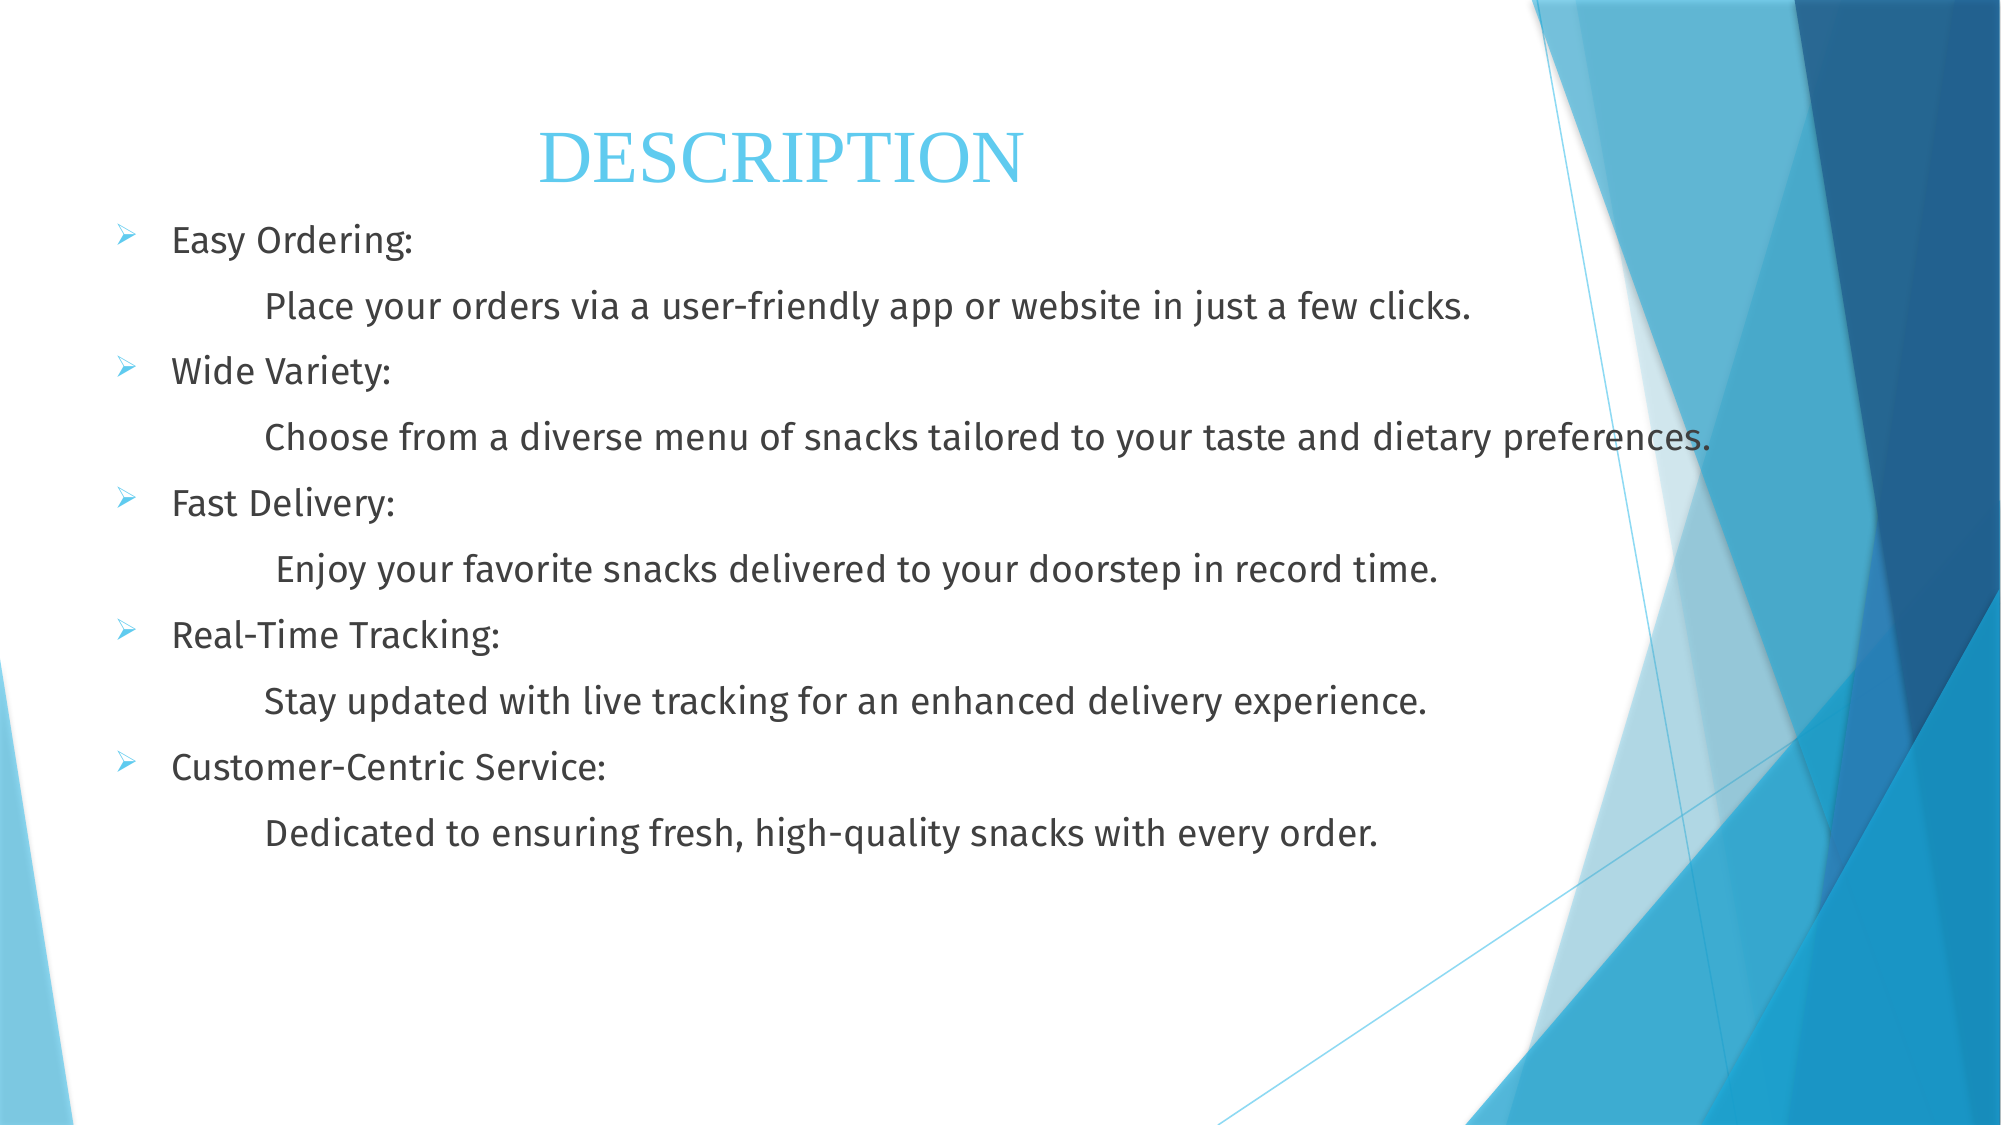

# DESCRIPTION
Easy Ordering:
	Place your orders via a user-friendly app or website in just a few clicks.
Wide Variety:
	Choose from a diverse menu of snacks tailored to your taste and dietary preferences.
Fast Delivery:
	 Enjoy your favorite snacks delivered to your doorstep in record time.
Real-Time Tracking:
	Stay updated with live tracking for an enhanced delivery experience.
Customer-Centric Service:
 	Dedicated to ensuring fresh, high-quality snacks with every order.